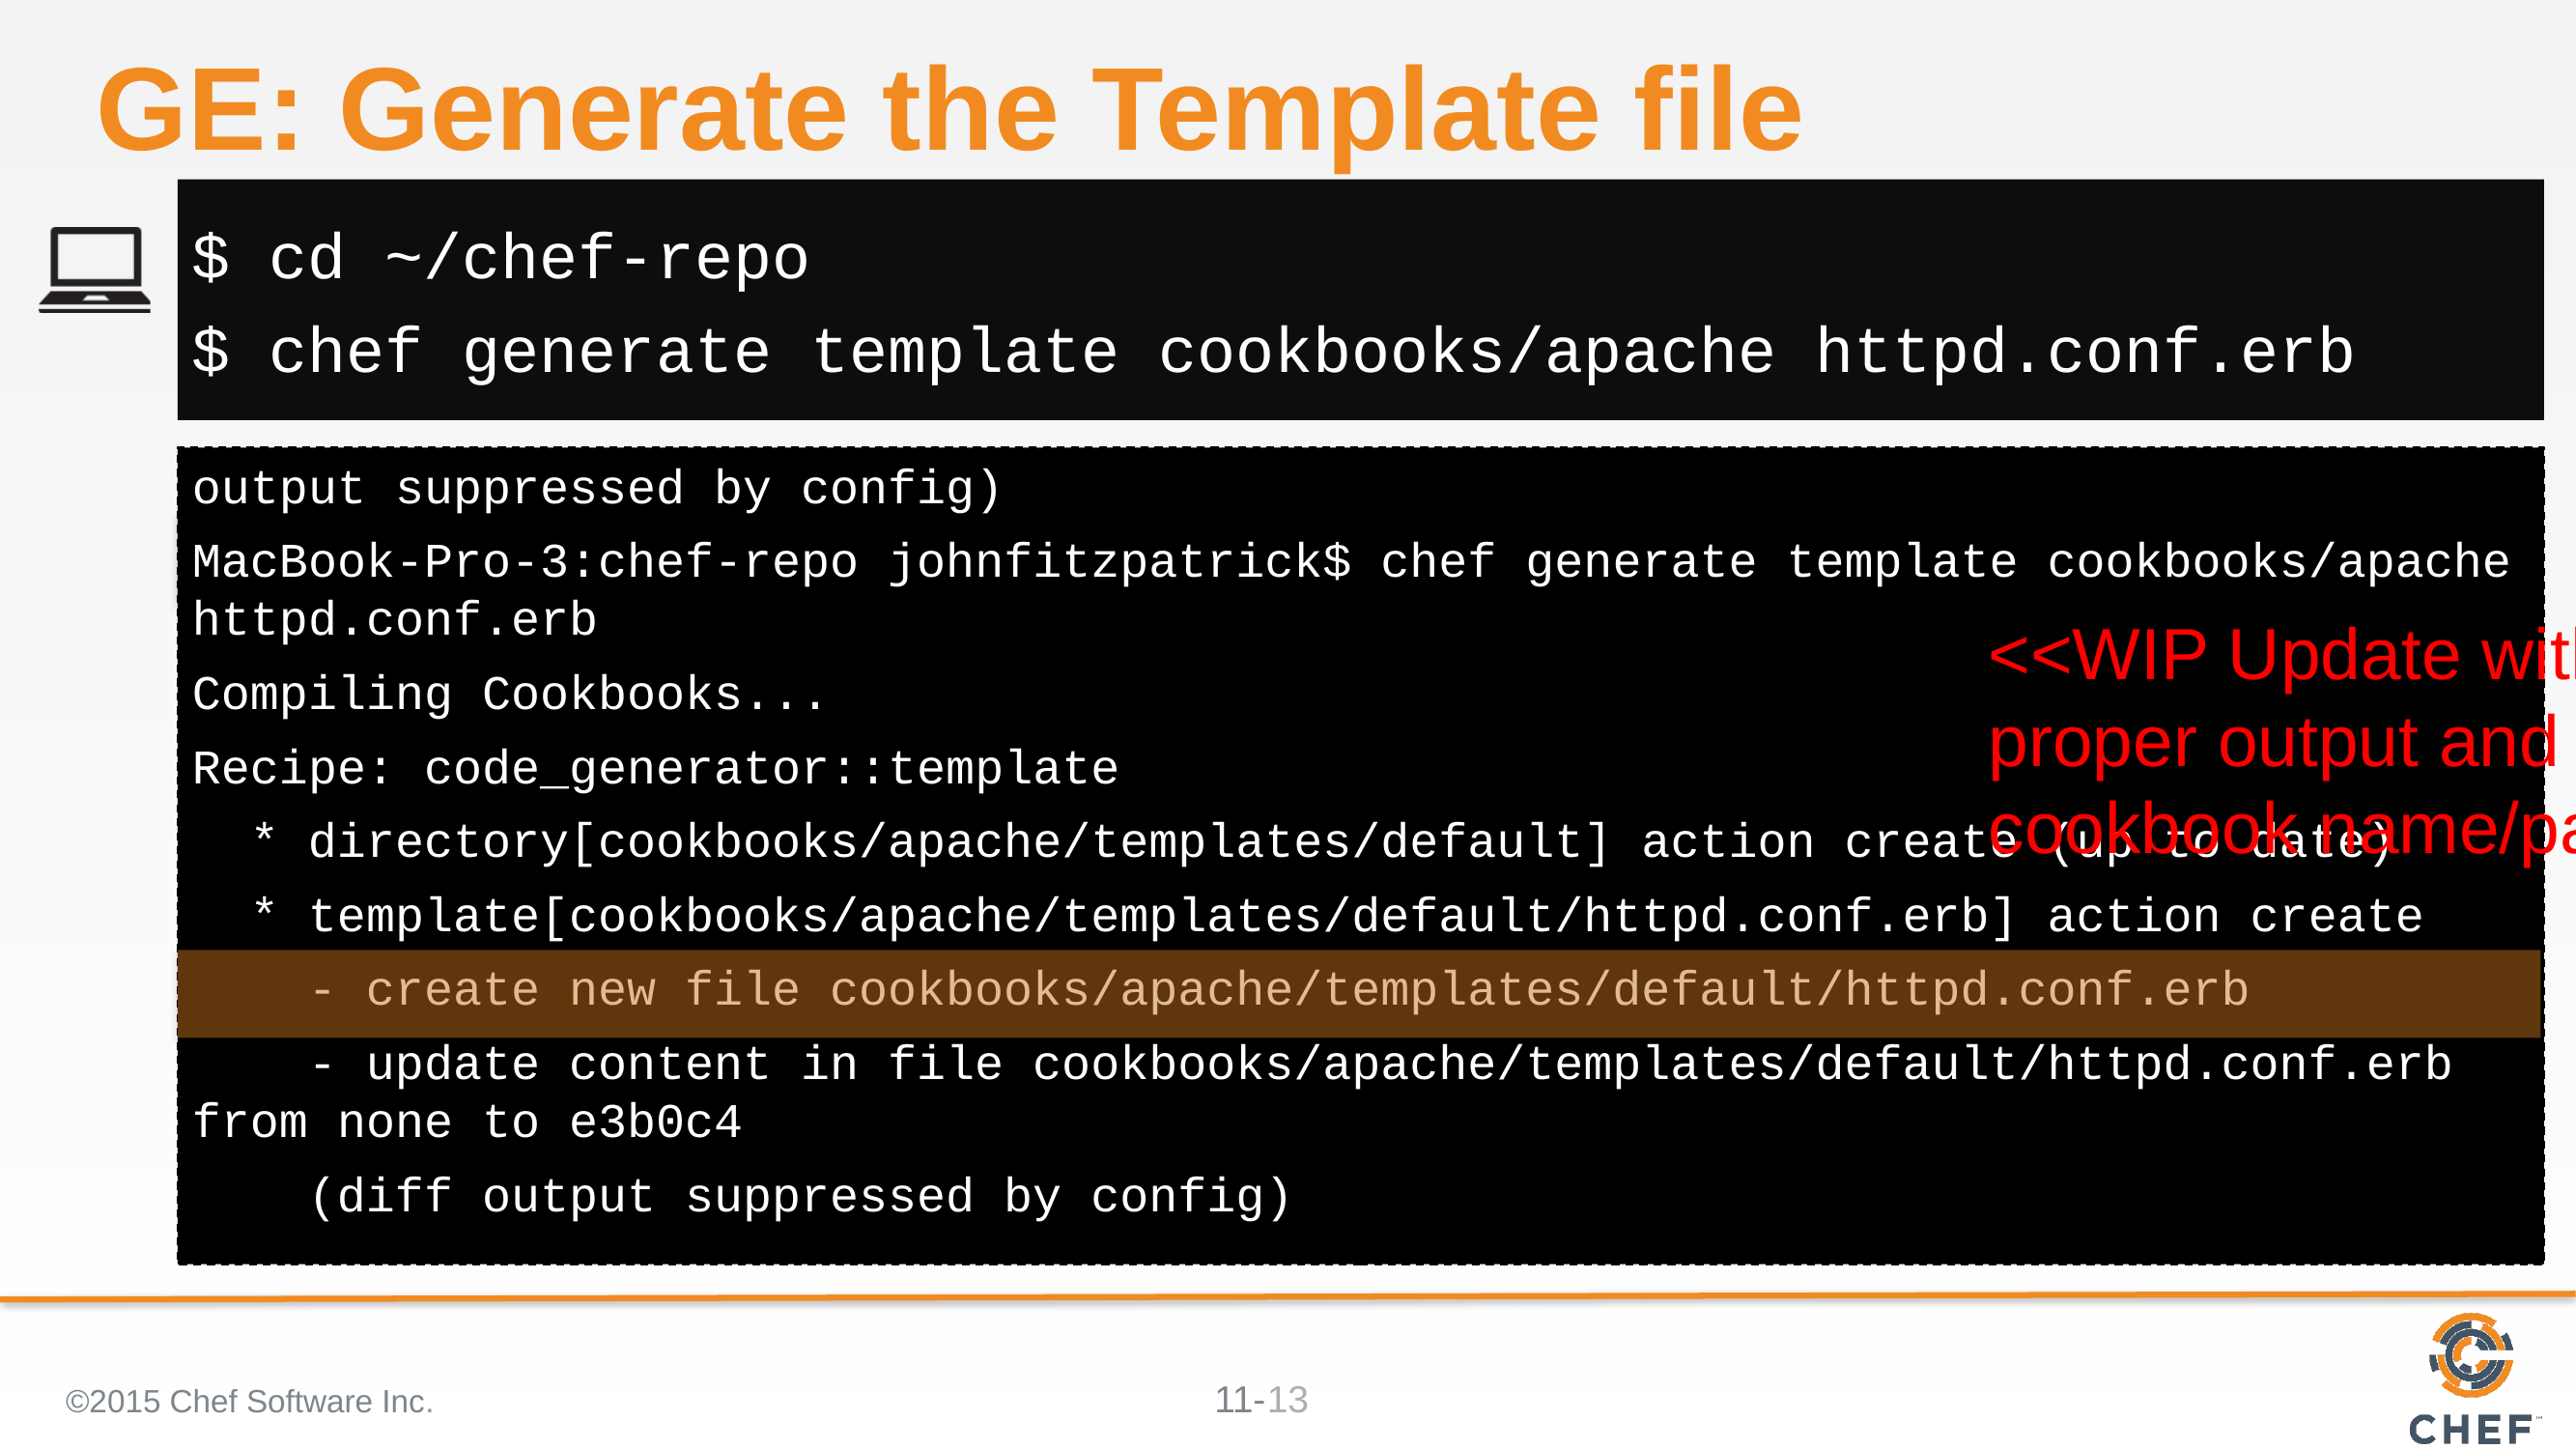

# GE: Generate the Template file
$ cd ~/chef-repo
$ chef generate template cookbooks/apache httpd.conf.erb
output suppressed by config)
MacBook-Pro-3:chef-repo johnfitzpatrick$ chef generate template cookbooks/apache httpd.conf.erb
Compiling Cookbooks...
Recipe: code_generator::template
  * directory[cookbooks/apache/templates/default] action create (up to date)
  * template[cookbooks/apache/templates/default/httpd.conf.erb] action create
    - create new file cookbooks/apache/templates/default/httpd.conf.erb
    - update content in file cookbooks/apache/templates/default/httpd.conf.erb from none to e3b0c4
    (diff output suppressed by config)
<<WIP Update with proper output and cookbook name/path

©2015 Chef Software Inc.
13